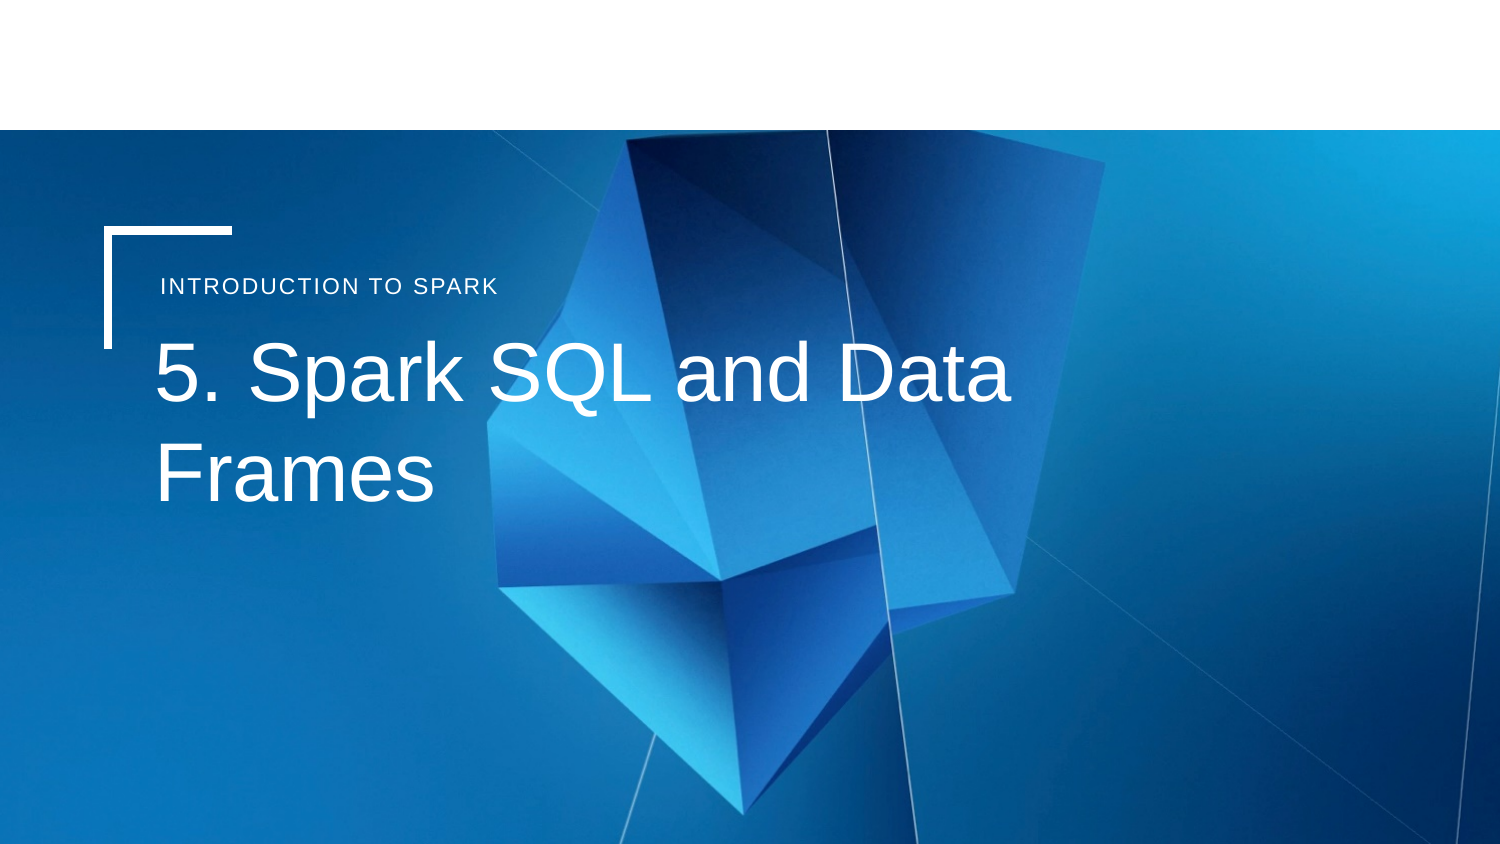

Introduction to spark
5. Spark SQL and Data Frames